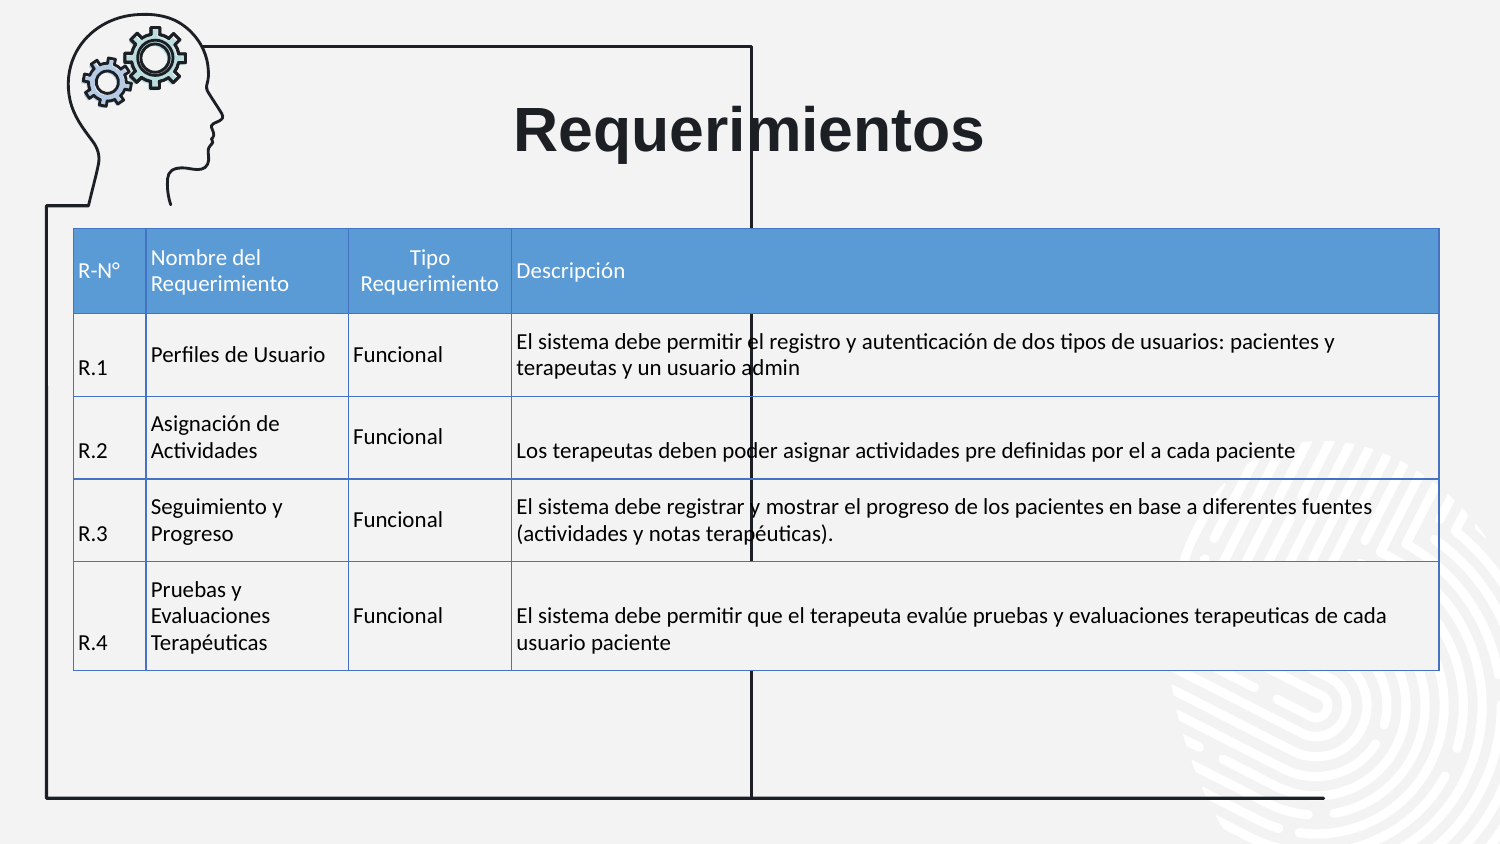

# Requerimientos
| R-N° | Nombre del Requerimiento | Tipo Requerimiento | Descripción |
| --- | --- | --- | --- |
| R.1 | Perfiles de Usuario | Funcional | El sistema debe permitir el registro y autenticación de dos tipos de usuarios: pacientes y terapeutas y un usuario admin |
| R.2 | Asignación de Actividades | Funcional | Los terapeutas deben poder asignar actividades pre definidas por el a cada paciente |
| R.3 | Seguimiento y Progreso | Funcional | El sistema debe registrar y mostrar el progreso de los pacientes en base a diferentes fuentes (actividades y notas terapéuticas). |
| R.4 | Pruebas y Evaluaciones Terapéuticas | Funcional | El sistema debe permitir que el terapeuta evalúe pruebas y evaluaciones terapeuticas de cada usuario paciente |